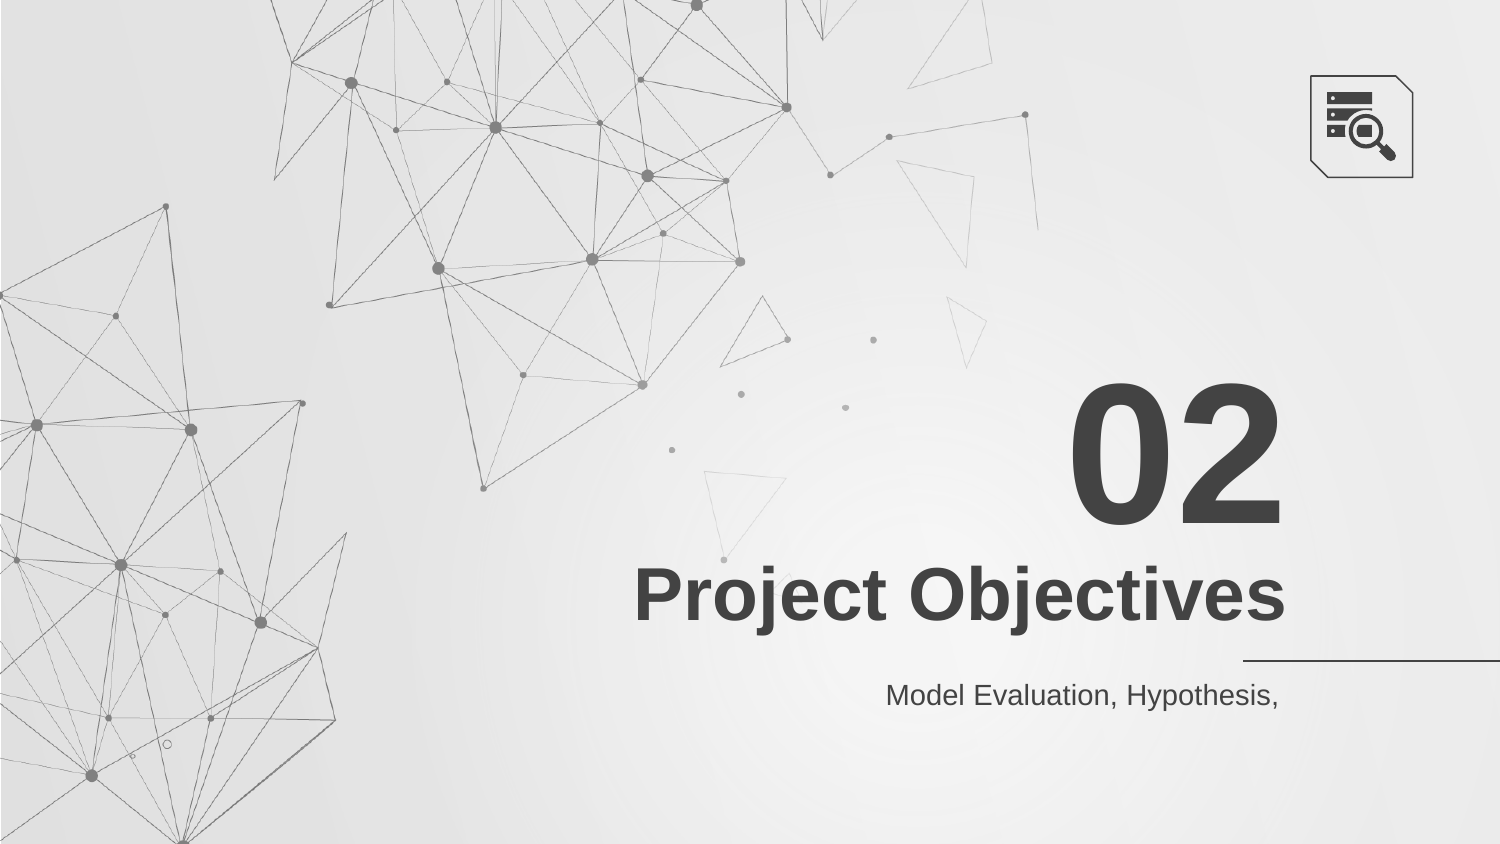

02
# Project Objectives
Model Evaluation, Hypothesis,